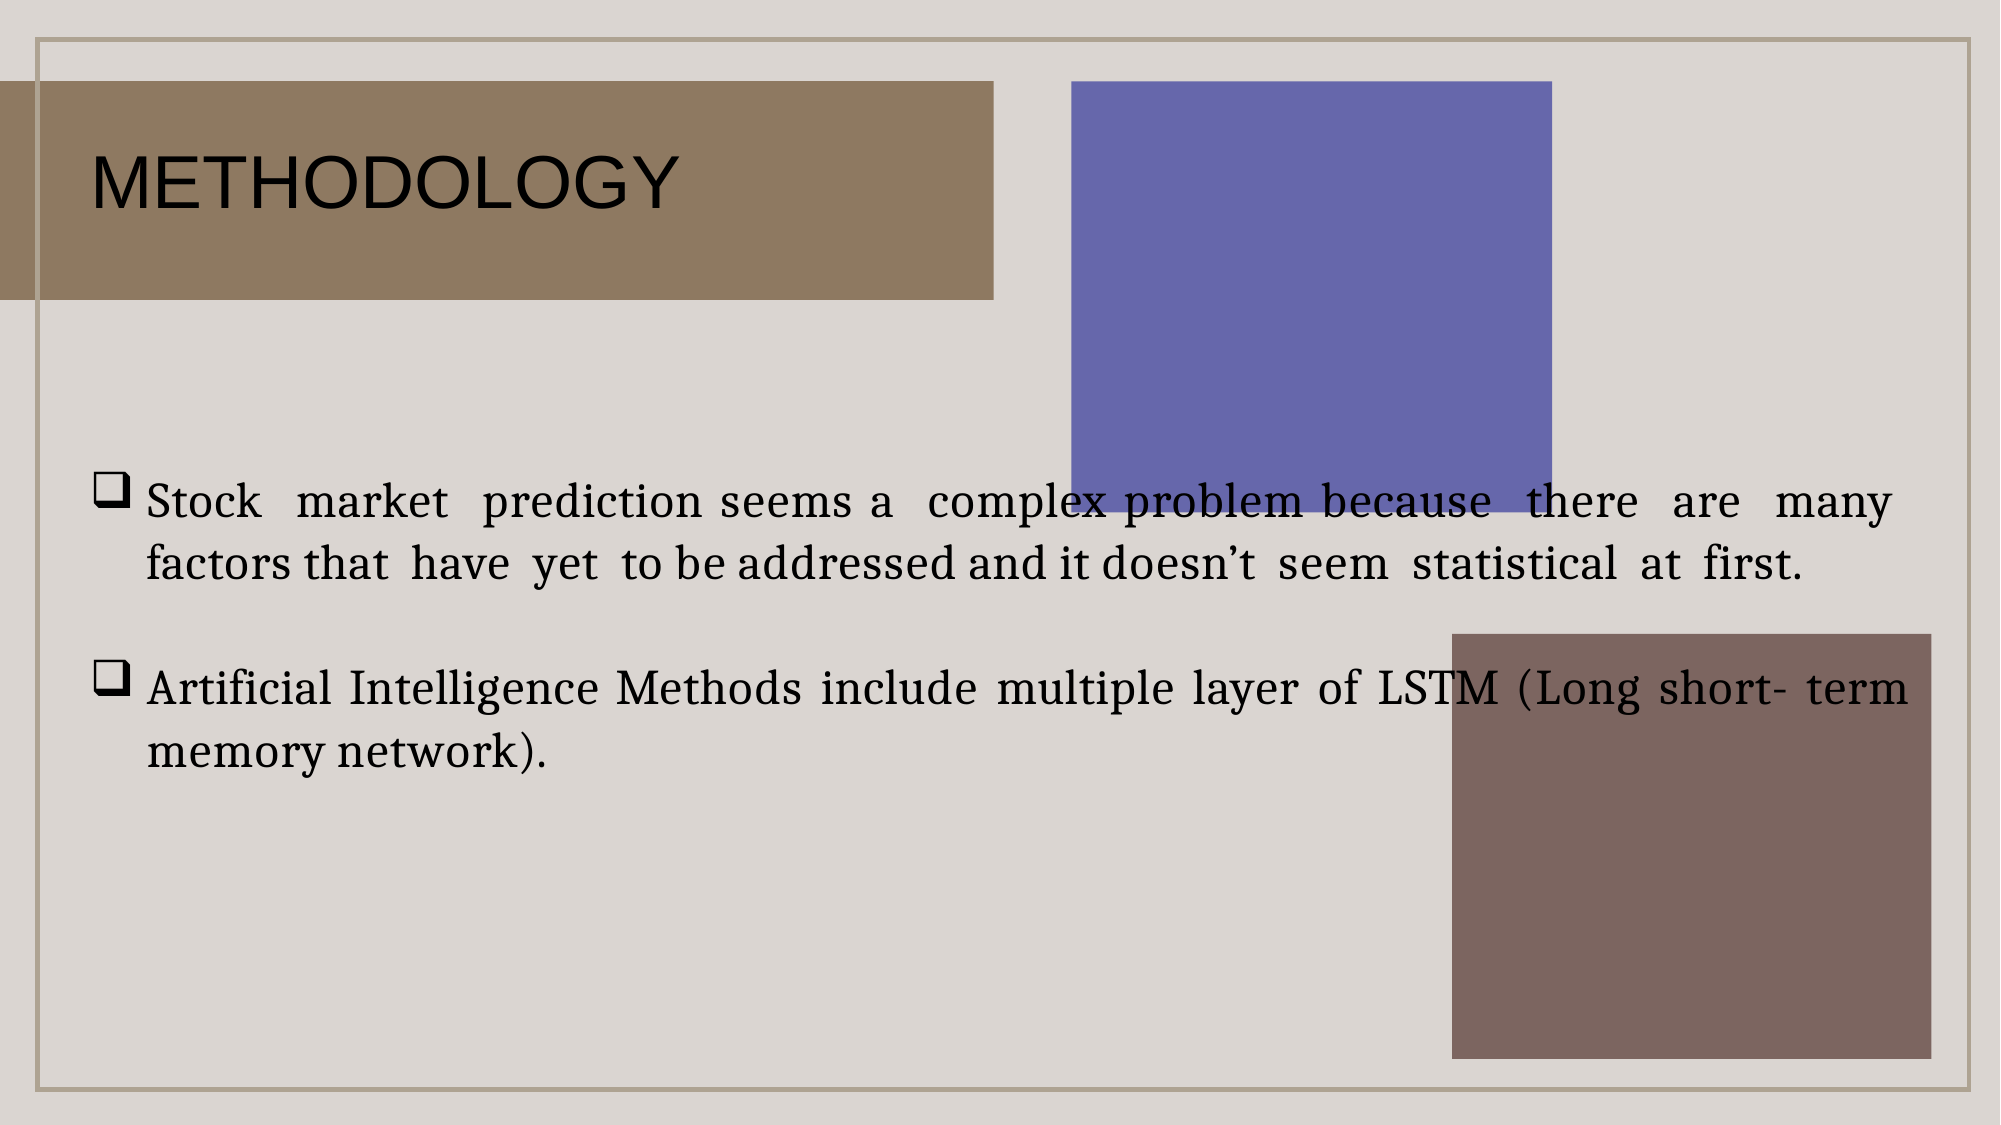

# METHODOLOGY

Stock  market  prediction seems a  complex problem because  there  are  many  factors that  have  yet  to be addressed and it doesn’t  seem  statistical  at  first.

Artificial Intelligence Methods include multiple layer of LSTM (Long short- term memory network).